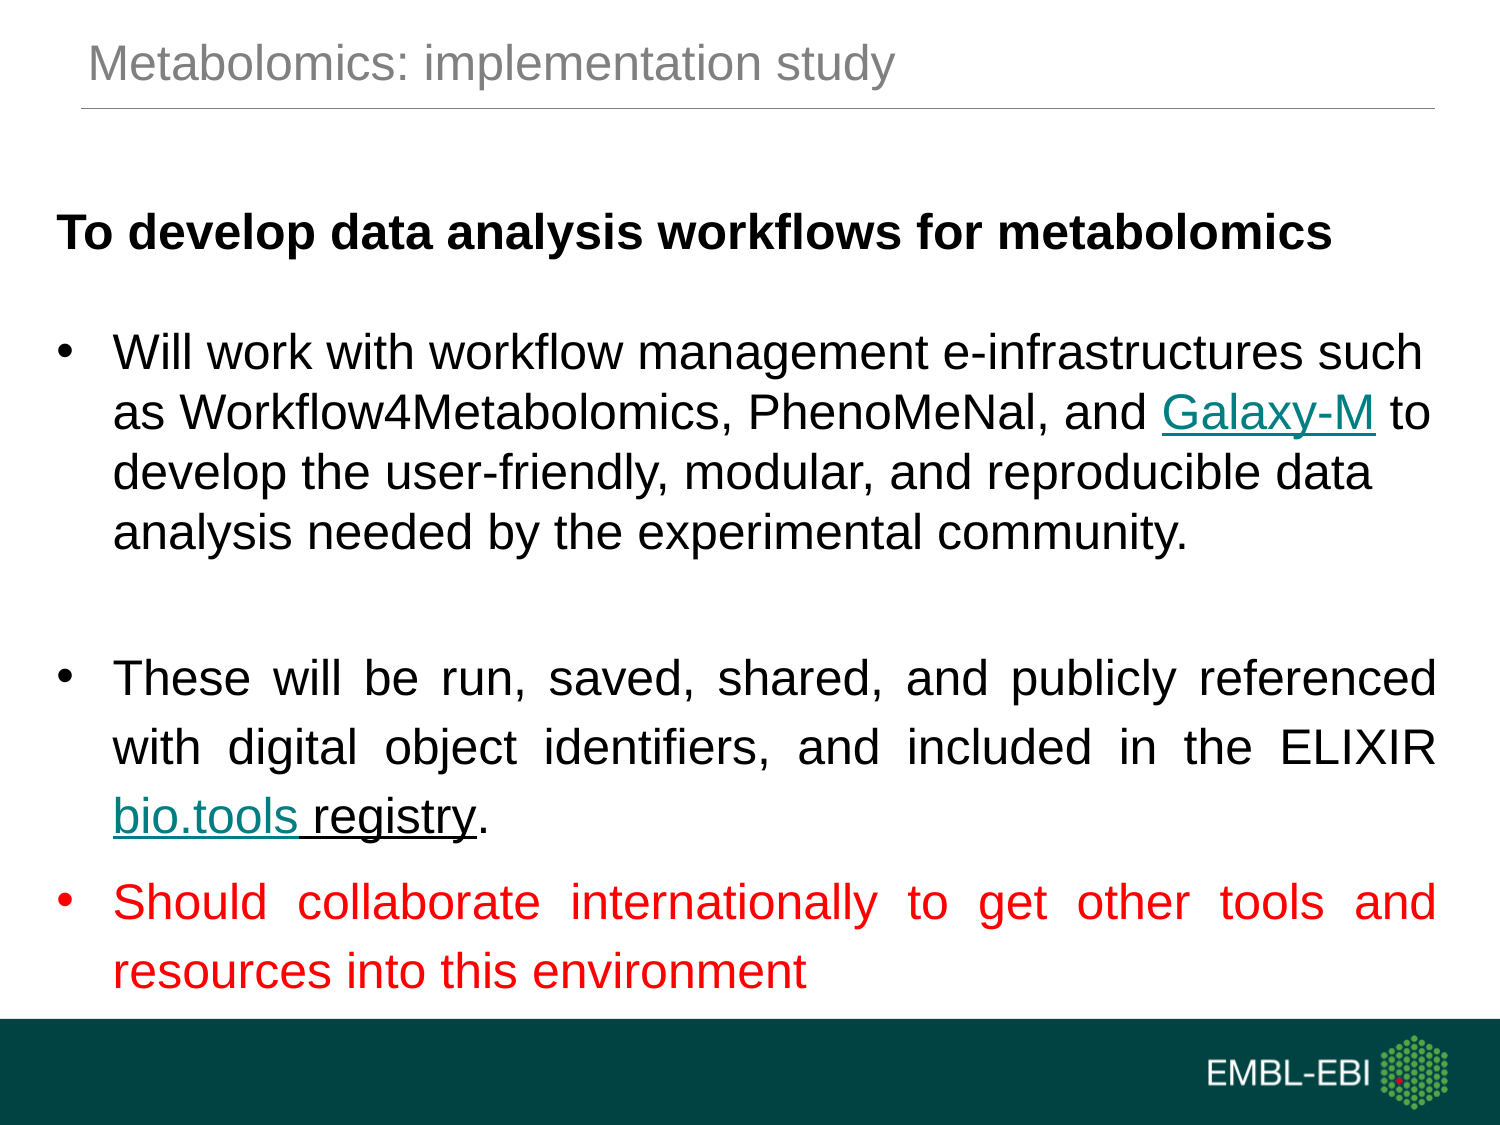

Metabolomics: implementation study
To develop data analysis workflows for metabolomics

Will work with workflow management e-infrastructures such as Workflow4Metabolomics, PhenoMeNal, and Galaxy-M to develop the user-friendly, modular, and reproducible data analysis needed by the experimental community.

These will be run, saved, shared, and publicly referenced with digital object identifiers, and included in the ELIXIR bio.tools registry.
Should collaborate internationally to get other tools and resources into this environment